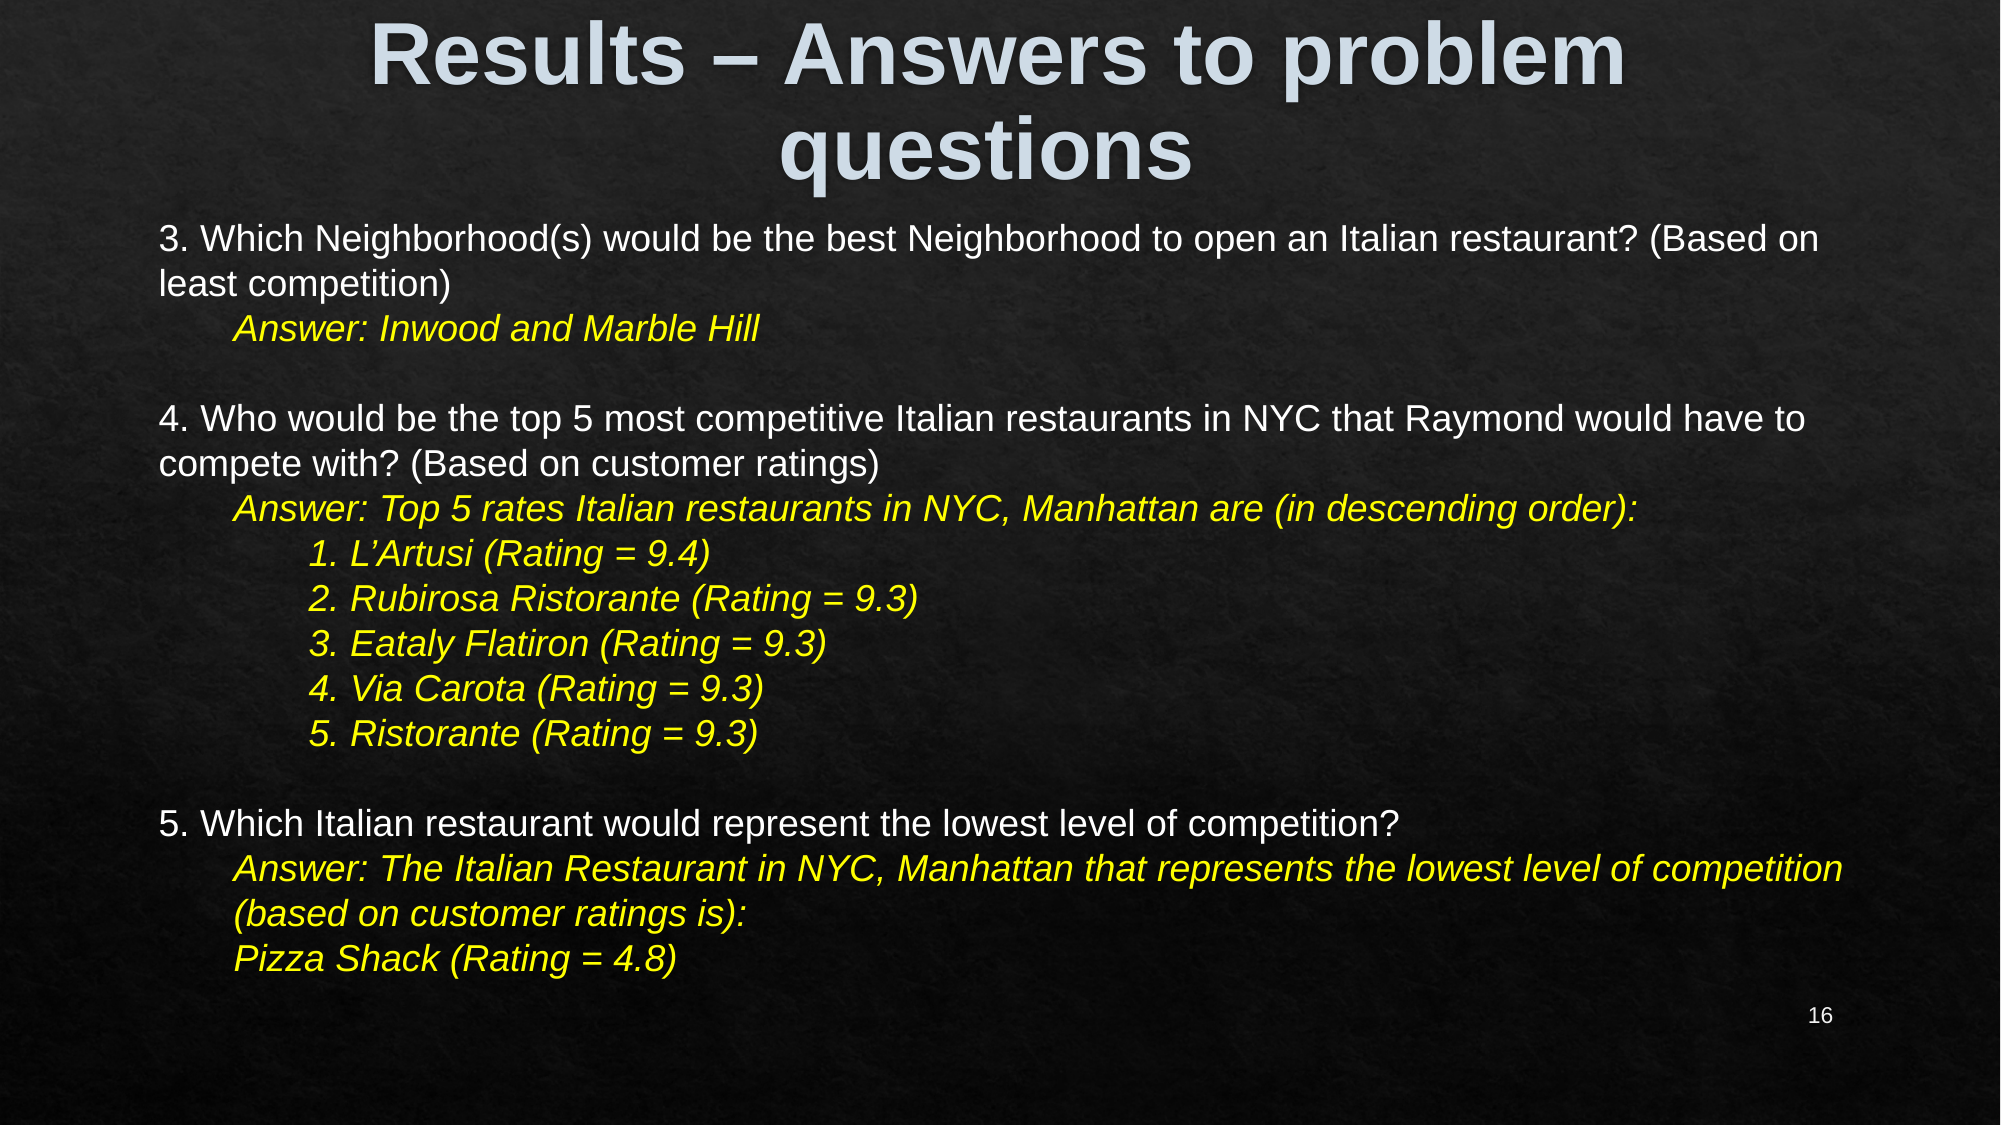

# Results – Answers to problem questions
3. Which Neighborhood(s) would be the best Neighborhood to open an Italian restaurant? (Based on least competition)
Answer: Inwood and Marble Hill

4. Who would be the top 5 most competitive Italian restaurants in NYC that Raymond would have to compete with? (Based on customer ratings)
Answer: Top 5 rates Italian restaurants in NYC, Manhattan are (in descending order):
1. L’Artusi (Rating = 9.4)
2. Rubirosa Ristorante (Rating = 9.3)
3. Eataly Flatiron (Rating = 9.3)
4. Via Carota (Rating = 9.3)
5. Ristorante (Rating = 9.3)

5. Which Italian restaurant would represent the lowest level of competition?
Answer: The Italian Restaurant in NYC, Manhattan that represents the lowest level of competition (based on customer ratings is):
Pizza Shack (Rating = 4.8)

16